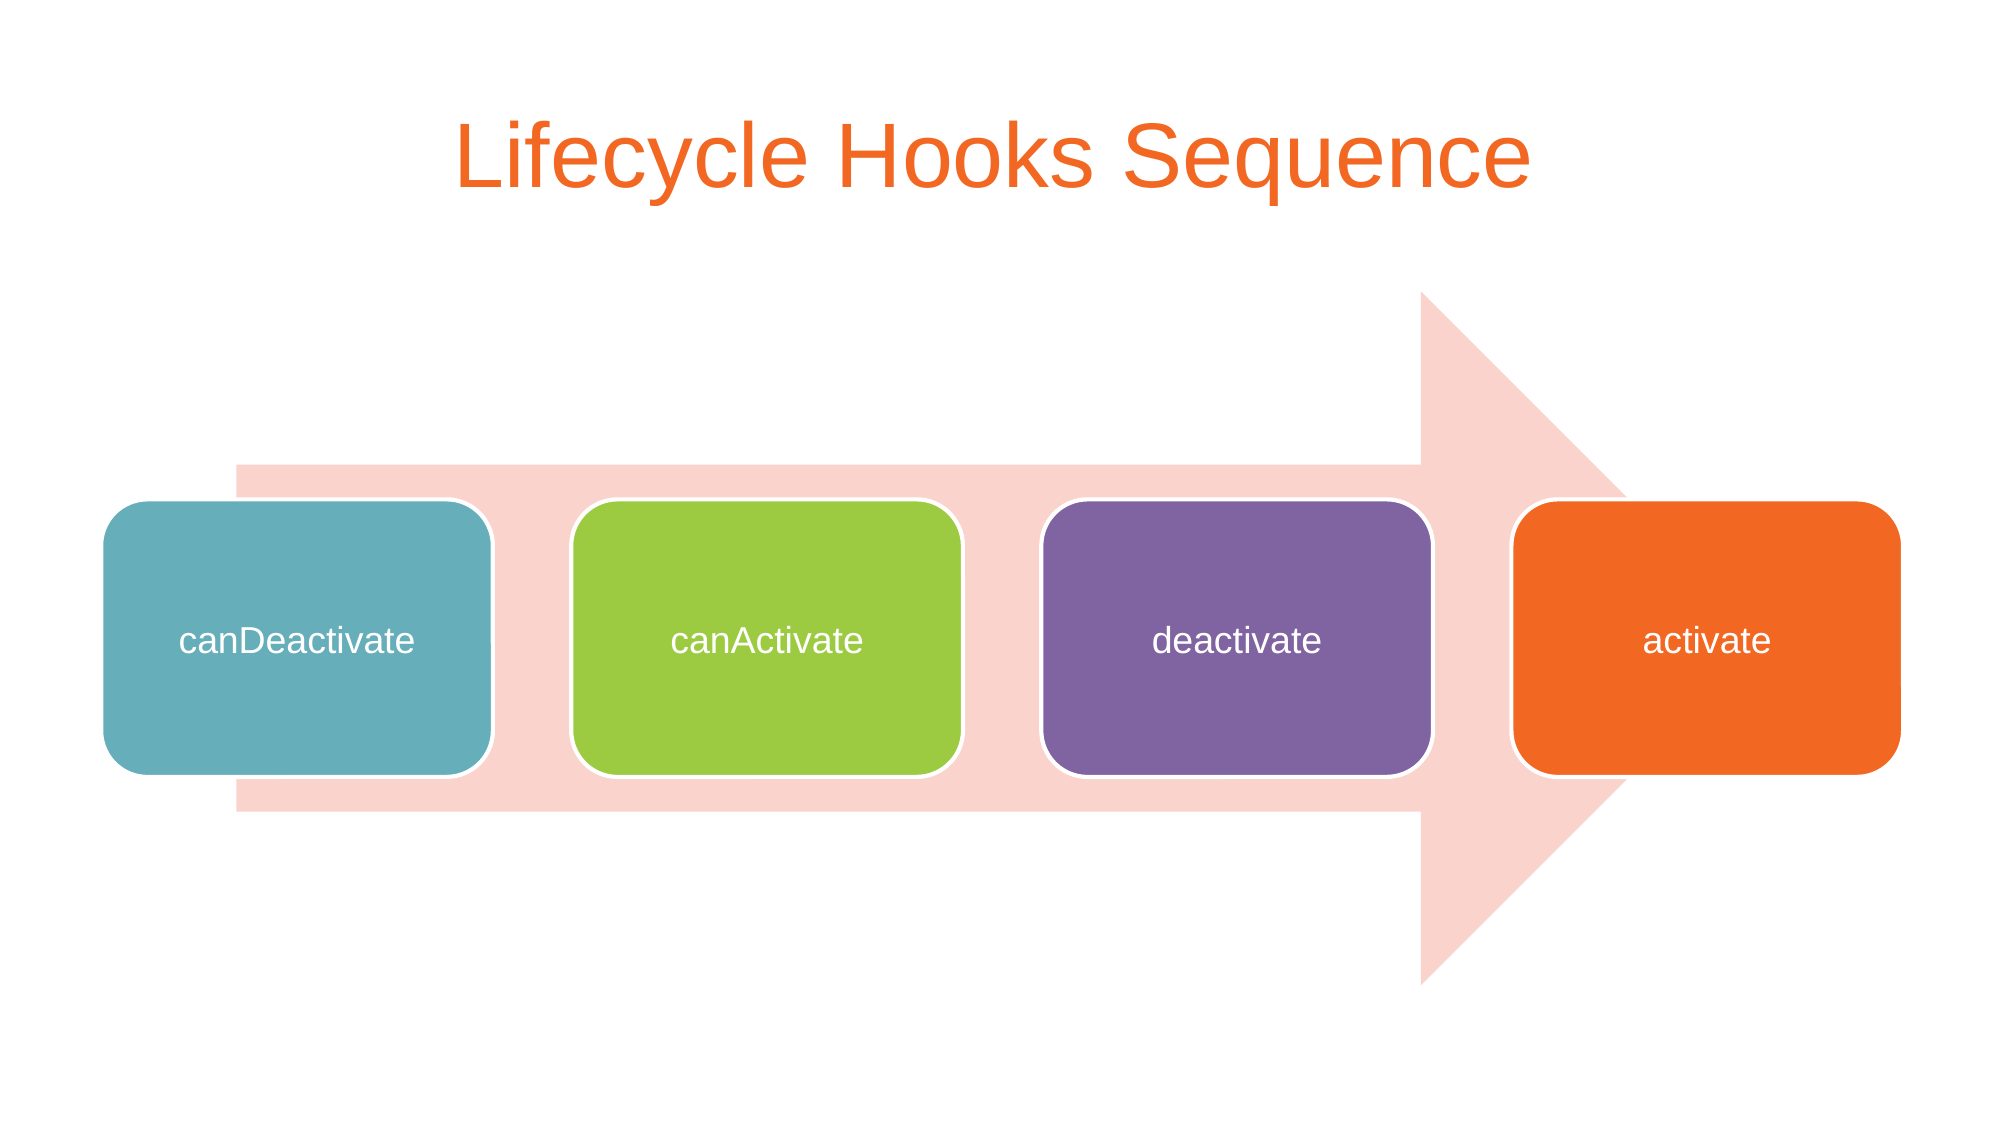

# Lifecycle Hooks Sequence
canDeactivate
canActivate
deactivate
activate